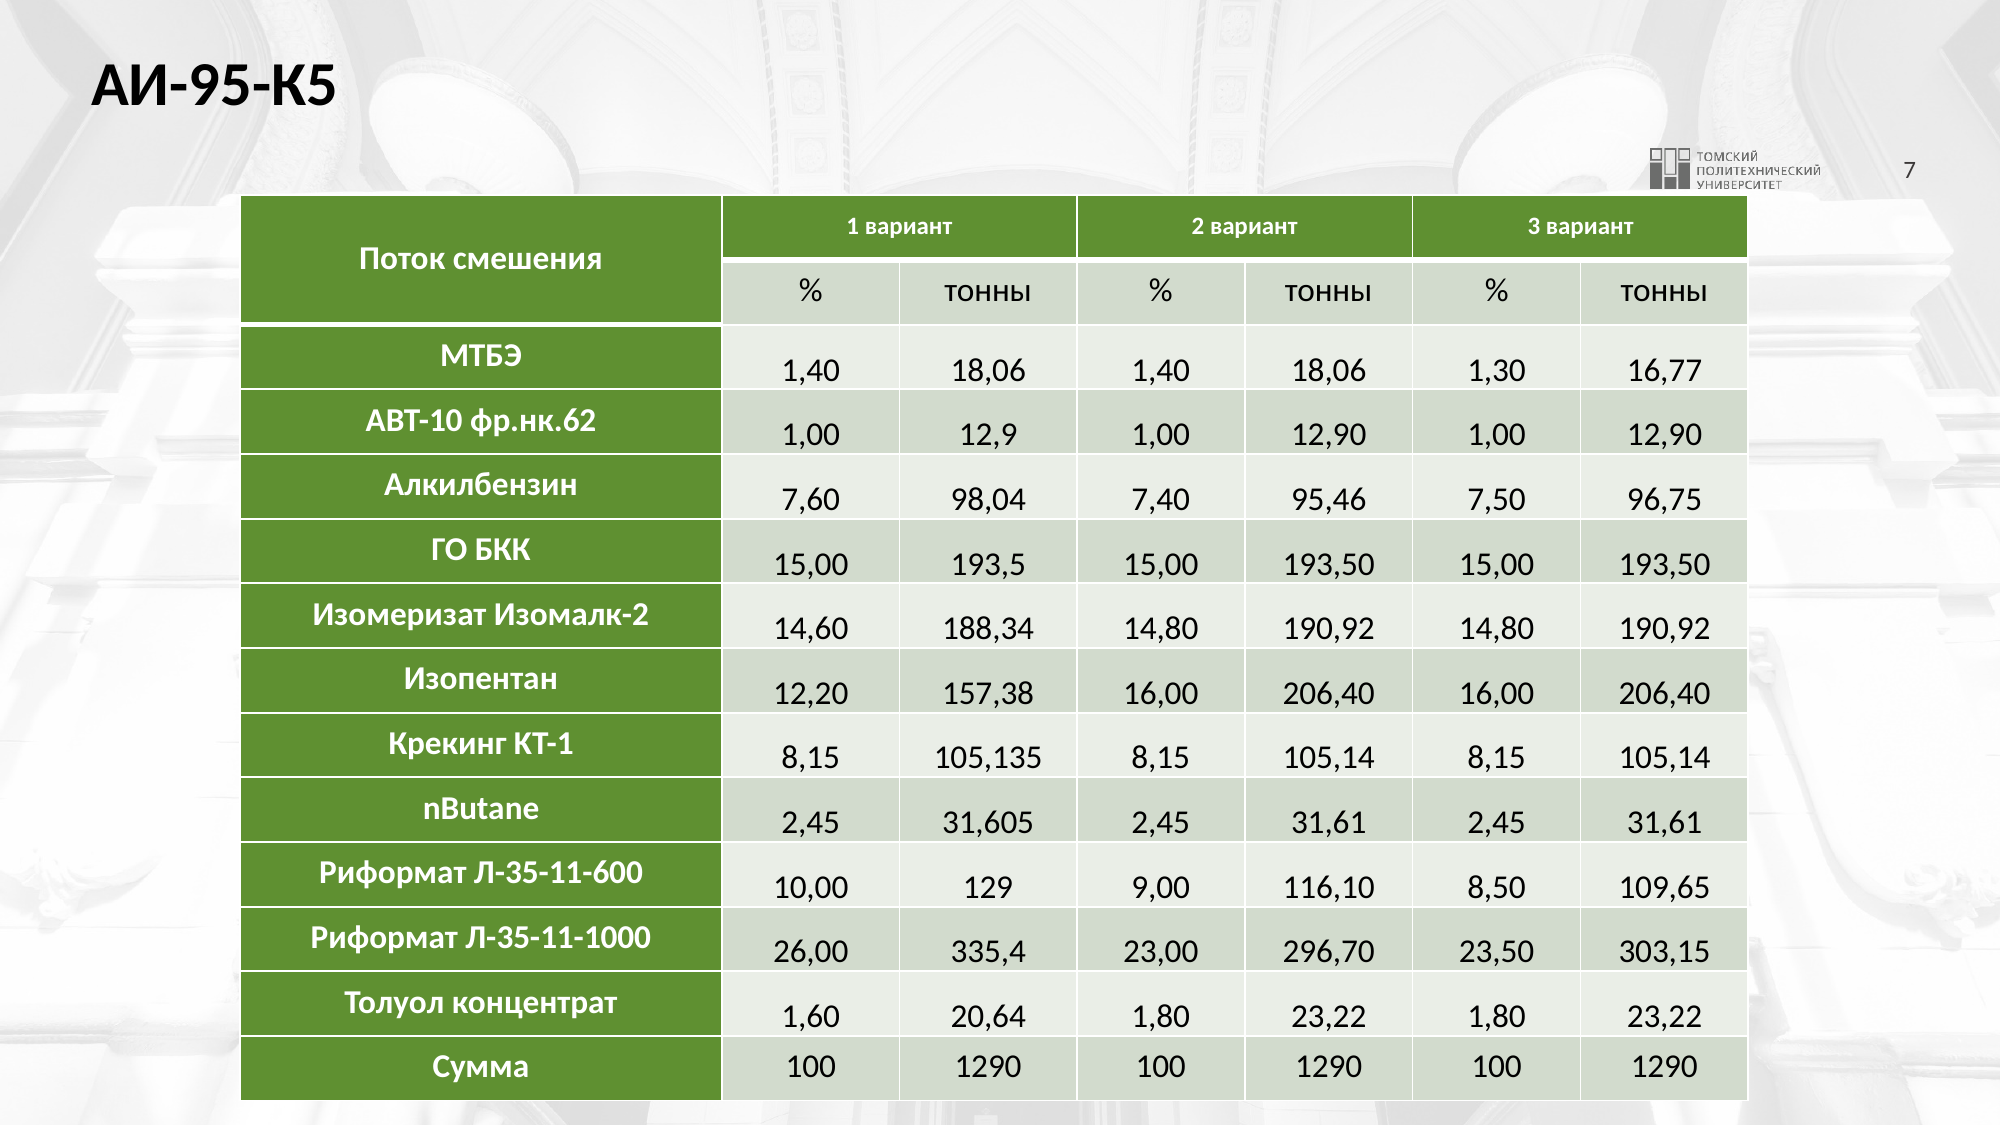

# АИ-95-К5
| Поток смешения | 1 вариант |  | 2 вариант |  | 3 вариант |  |
| --- | --- | --- | --- | --- | --- | --- |
|  | % | тонны | % | тонны | % | тонны |
| МТБЭ | 1,40 | 18,06 | 1,40 | 18,06 | 1,30 | 16,77 |
| АВТ-10 фр.нк.62 | 1,00 | 12,9 | 1,00 | 12,90 | 1,00 | 12,90 |
| Алкилбензин | 7,60 | 98,04 | 7,40 | 95,46 | 7,50 | 96,75 |
| ГО БКК | 15,00 | 193,5 | 15,00 | 193,50 | 15,00 | 193,50 |
| Изомеризат Изомалк-2 | 14,60 | 188,34 | 14,80 | 190,92 | 14,80 | 190,92 |
| Изопентан | 12,20 | 157,38 | 16,00 | 206,40 | 16,00 | 206,40 |
| Крекинг KT-1 | 8,15 | 105,135 | 8,15 | 105,14 | 8,15 | 105,14 |
| nButane | 2,45 | 31,605 | 2,45 | 31,61 | 2,45 | 31,61 |
| Риформат Л-35-11-600 | 10,00 | 129 | 9,00 | 116,10 | 8,50 | 109,65 |
| Риформат Л-35-11-1000 | 26,00 | 335,4 | 23,00 | 296,70 | 23,50 | 303,15 |
| Толуол концентрат | 1,60 | 20,64 | 1,80 | 23,22 | 1,80 | 23,22 |
| Сумма | 100 | 1290 | 100 | 1290 | 100 | 1290 |